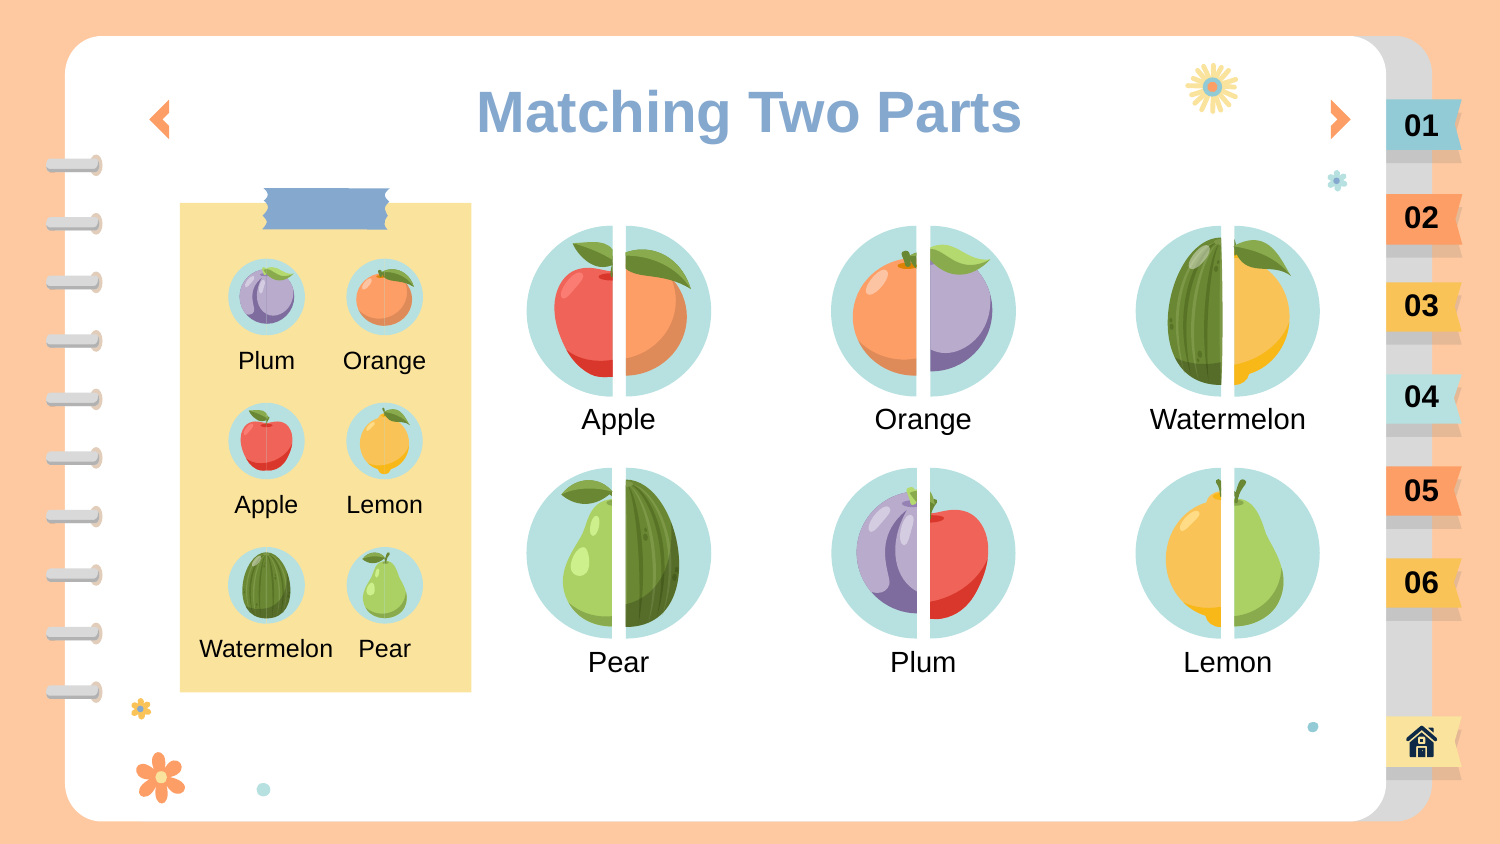

# Matching Two Parts
01

02

03
Plum
Orange
04
Apple
Orange
Watermelon

05

Apple
Lemon

06
Pear
Watermelon
Pear
Plum
Lemon